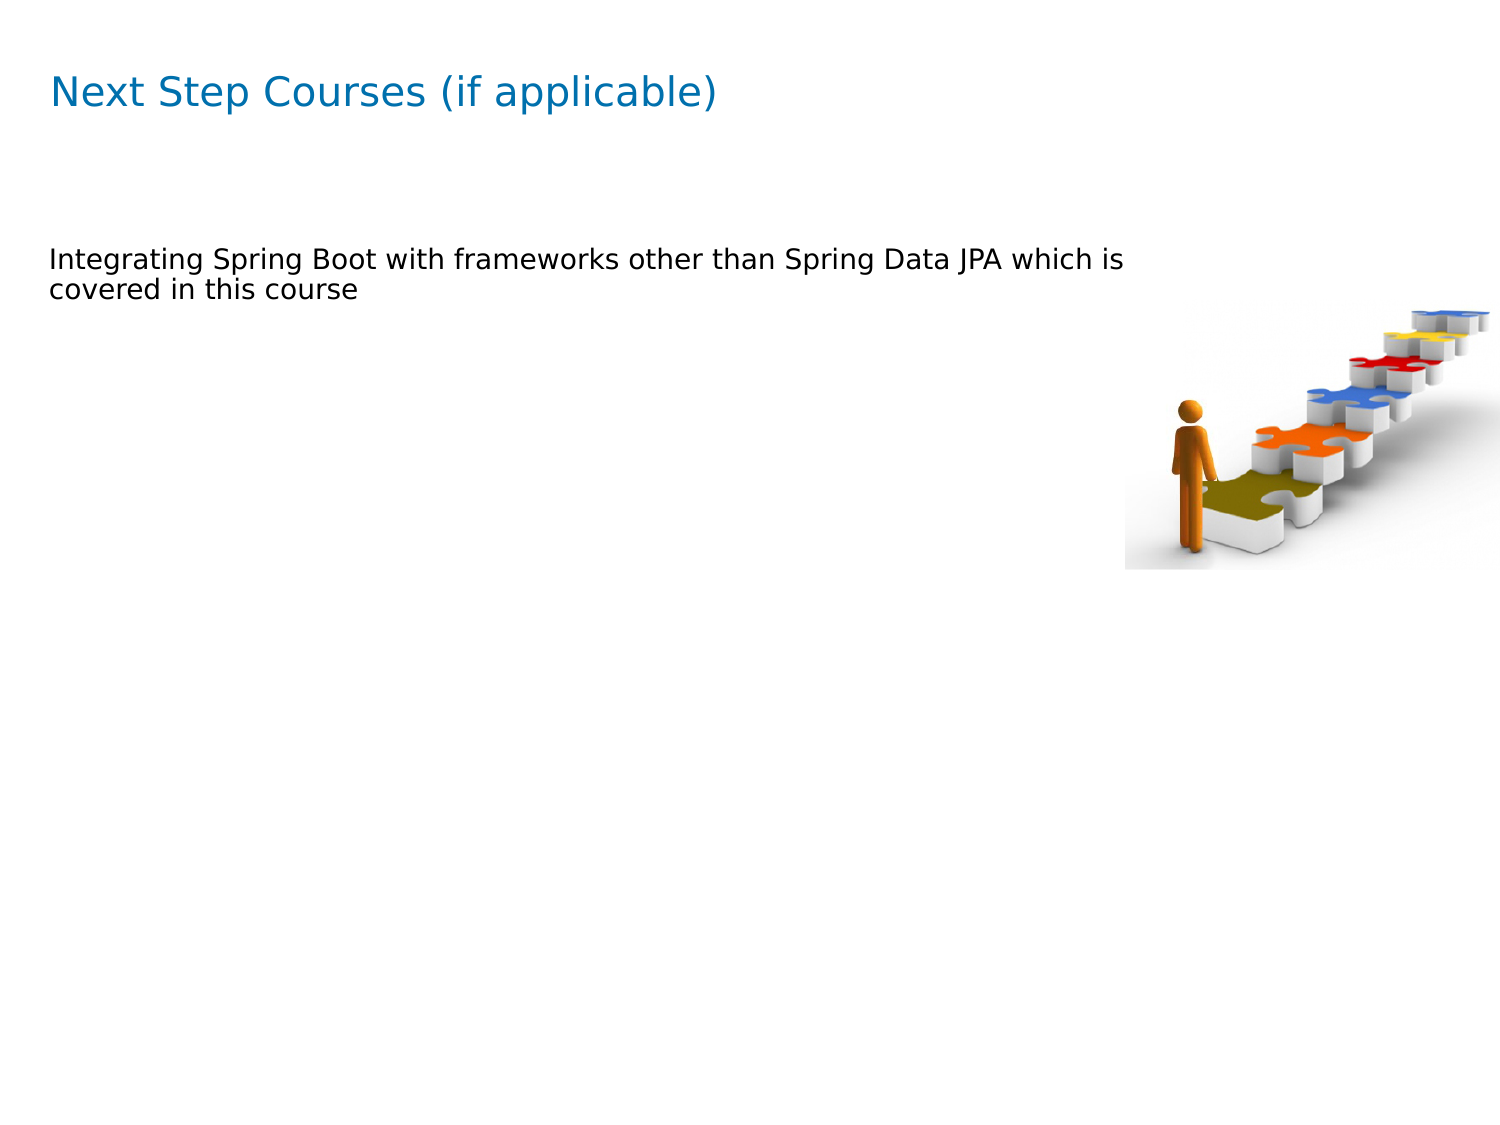

# Next Step Courses (if applicable)
Integrating Spring Boot with frameworks other than Spring Data JPA which is covered in this course